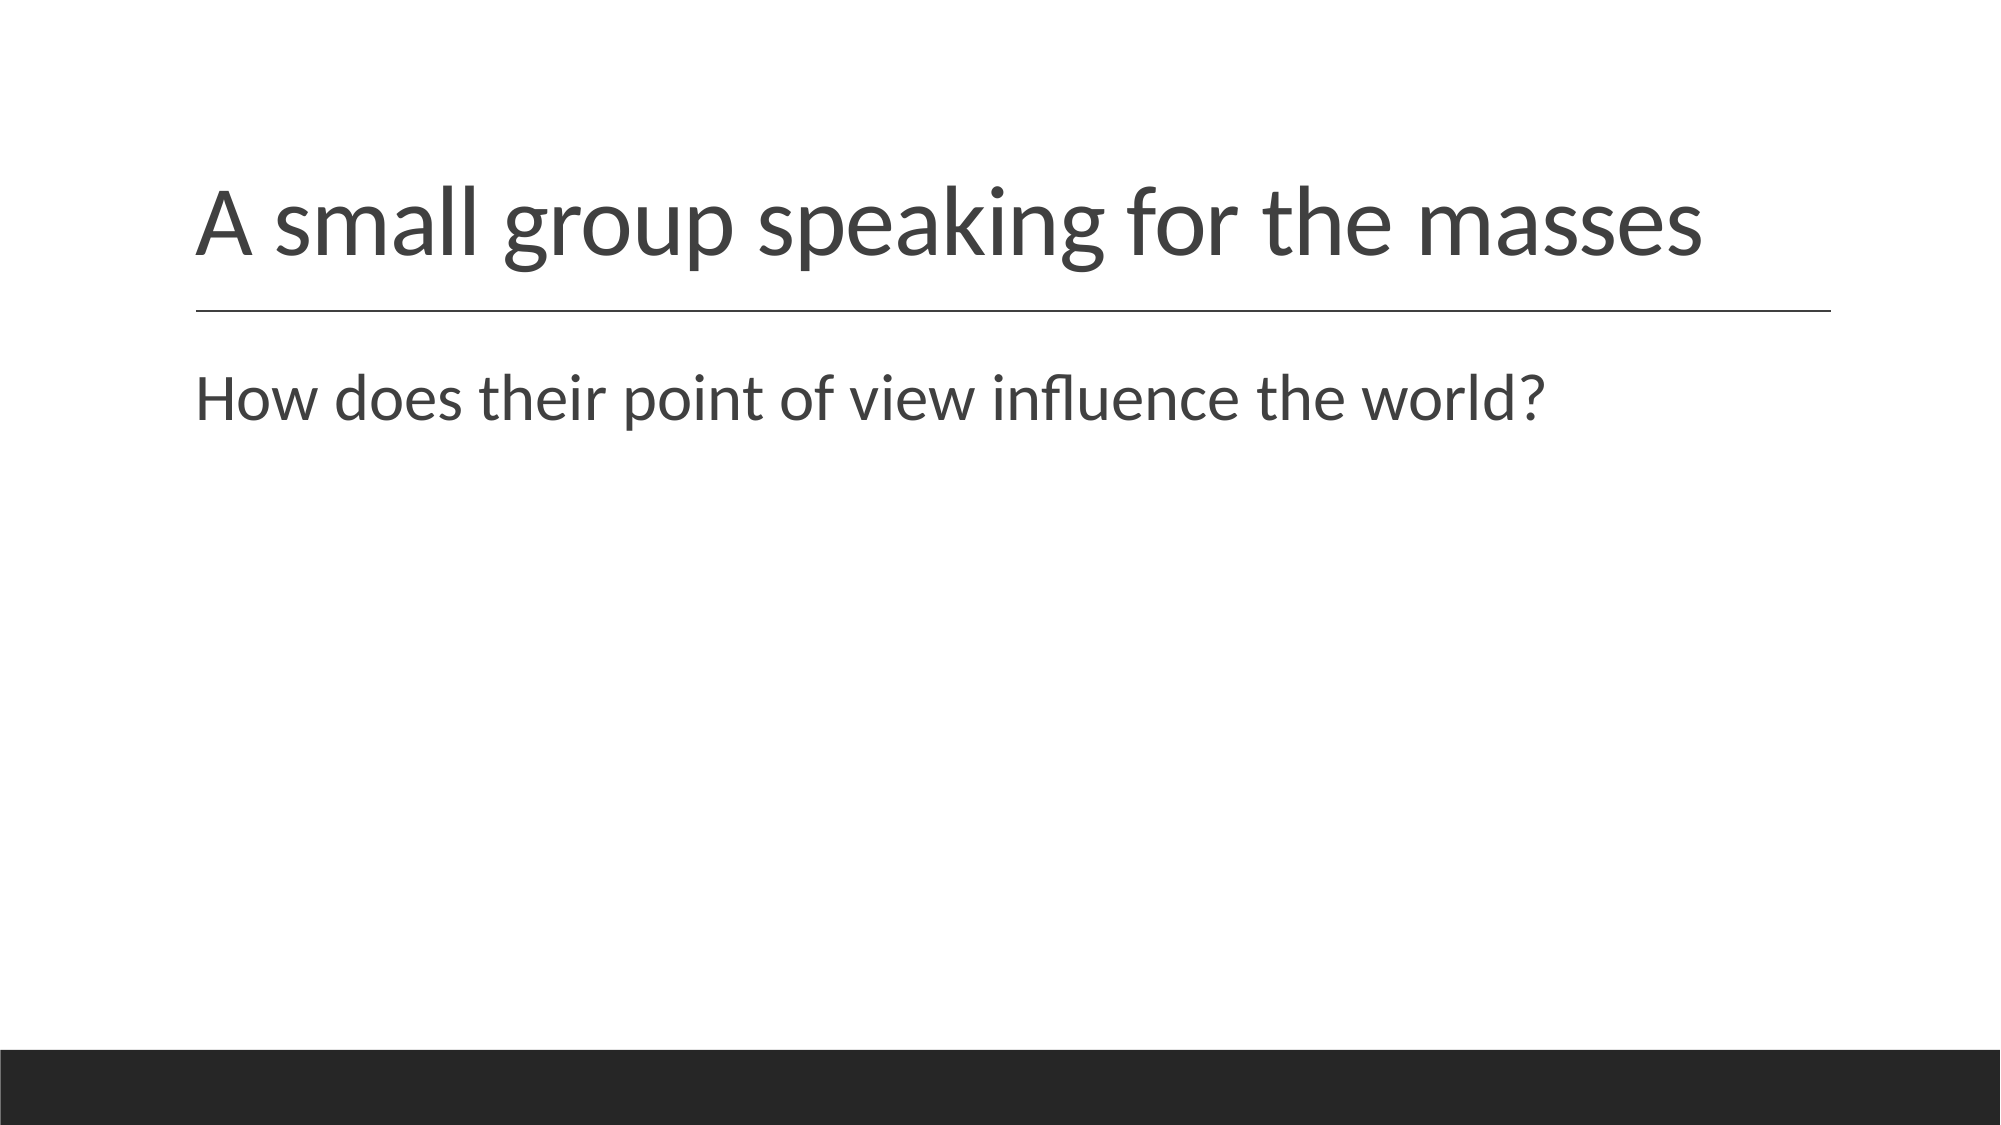

# A small group speaking for the masses
How does their point of view influence the world?